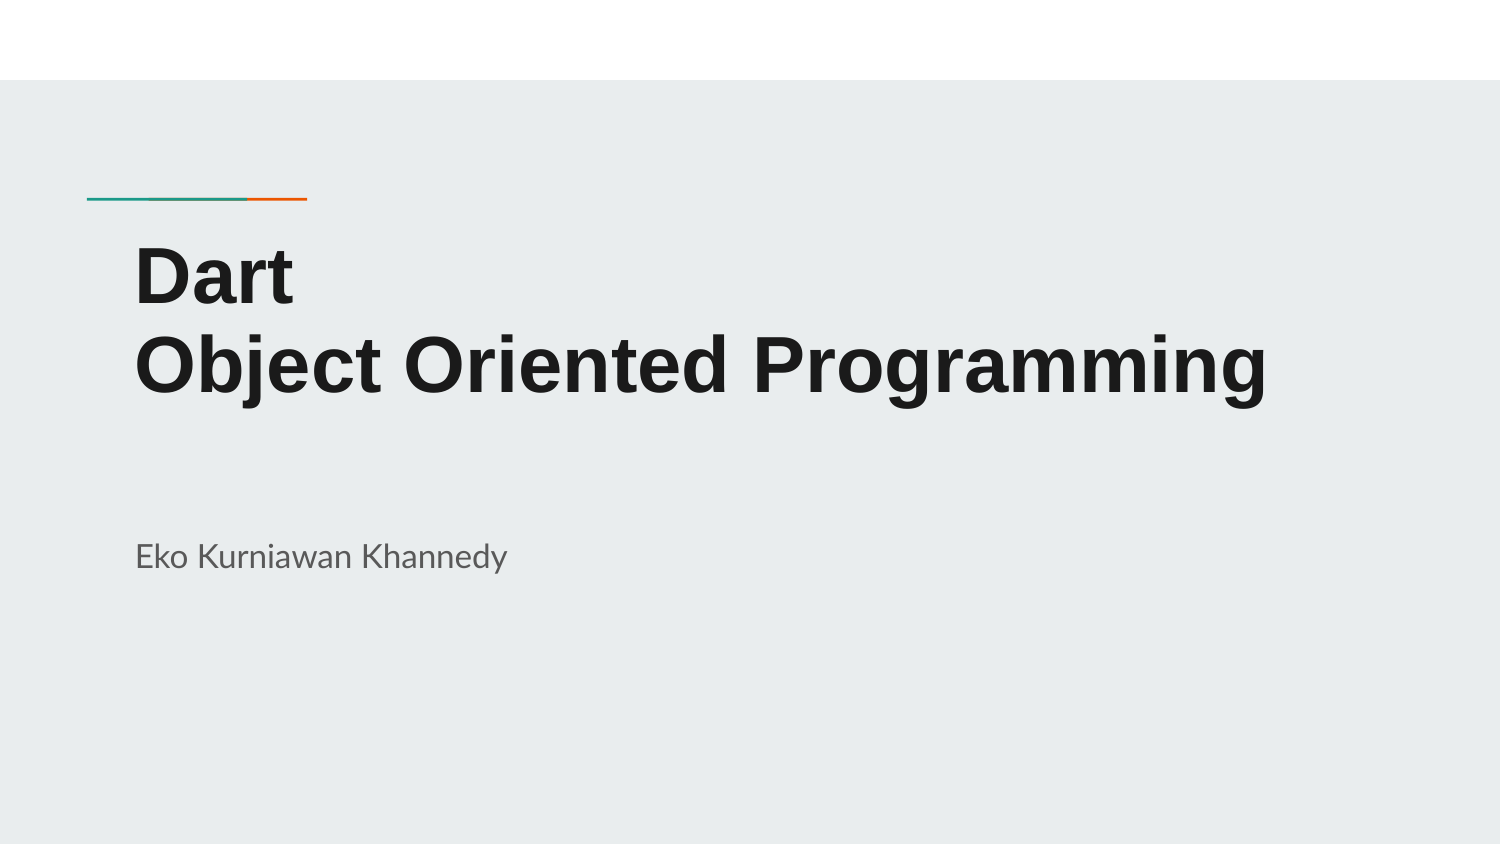

# Dart
Object Oriented Programming
Eko Kurniawan Khannedy